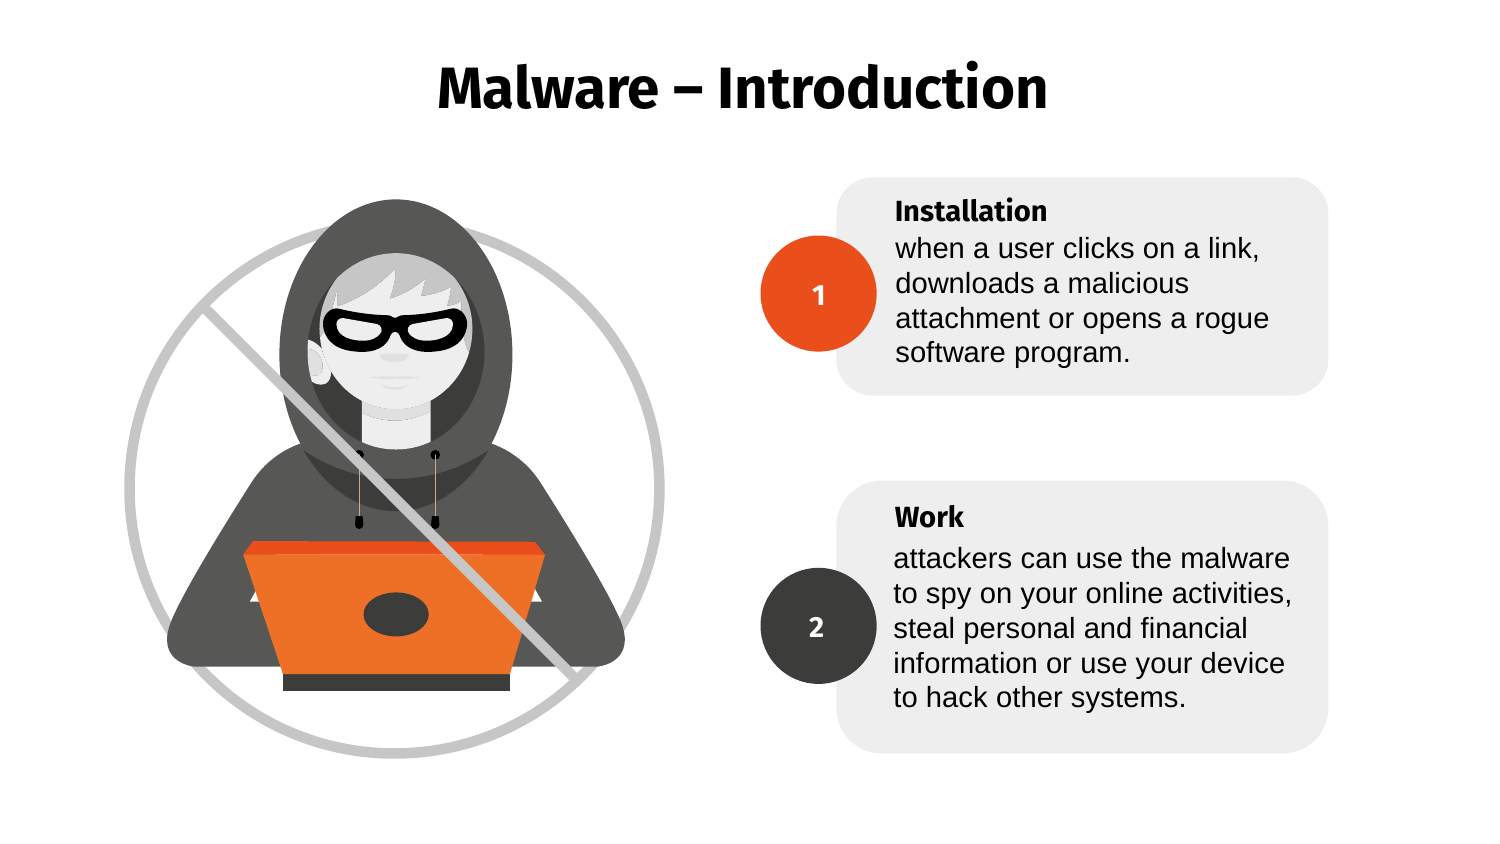

# Malware – Introduction

Installation

when a user clicks on a link, downloads a malicious attachment or opens a rogue software program.

1

Work

attackers can use the malware to spy on your online activities, steal personal and financial information or use your device to hack other systems.

2